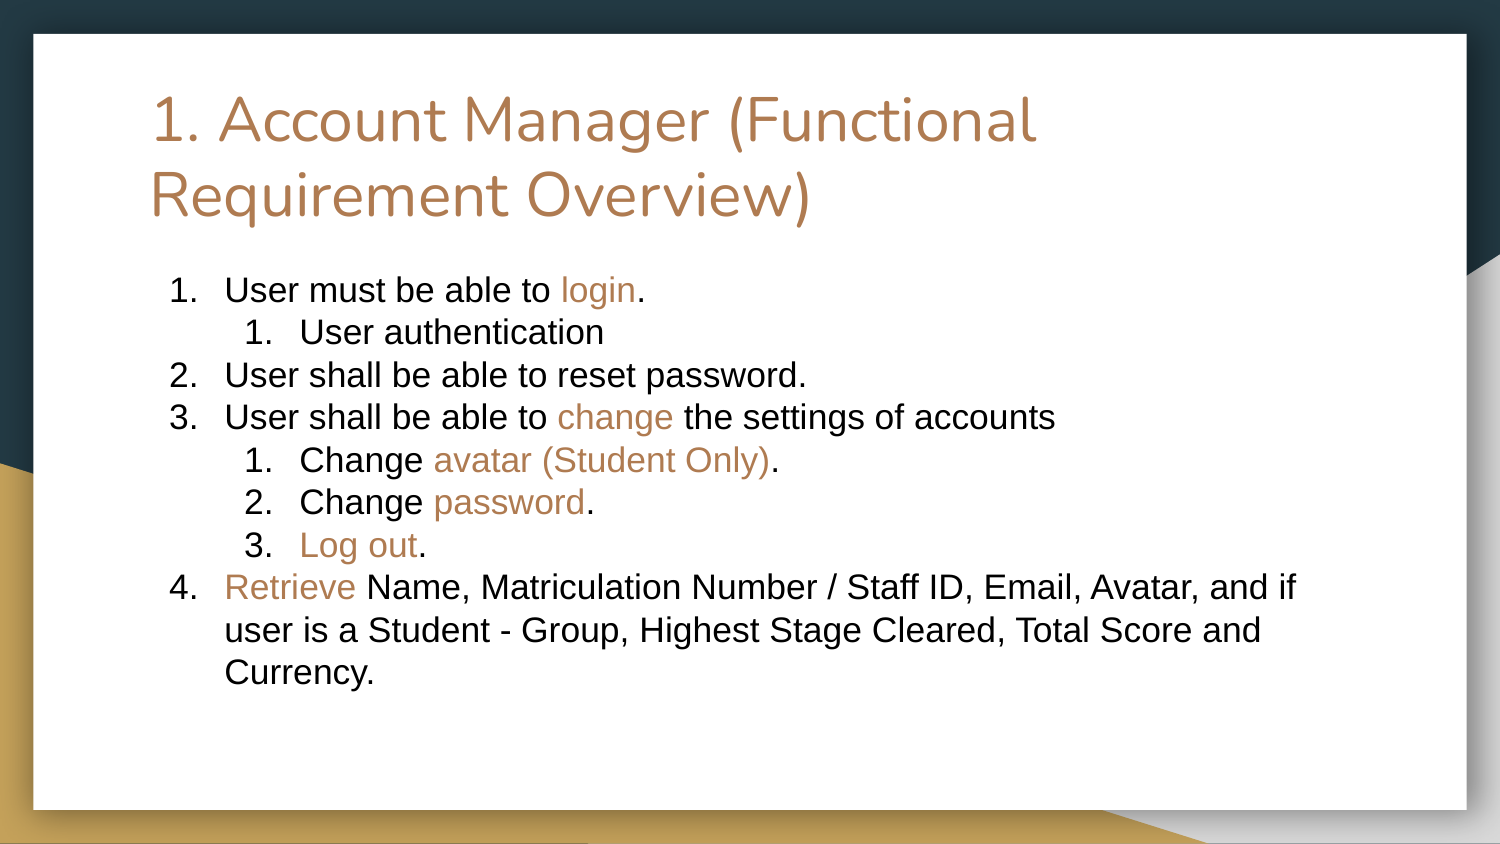

# 1. Account Manager (Functional Requirement Overview)
User must be able to login.
User authentication
User shall be able to reset password.
User shall be able to change the settings of accounts
Change avatar (Student Only).
Change password.
Log out.
Retrieve Name, Matriculation Number / Staff ID, Email, Avatar, and if user is a Student - Group, Highest Stage Cleared, Total Score and Currency.